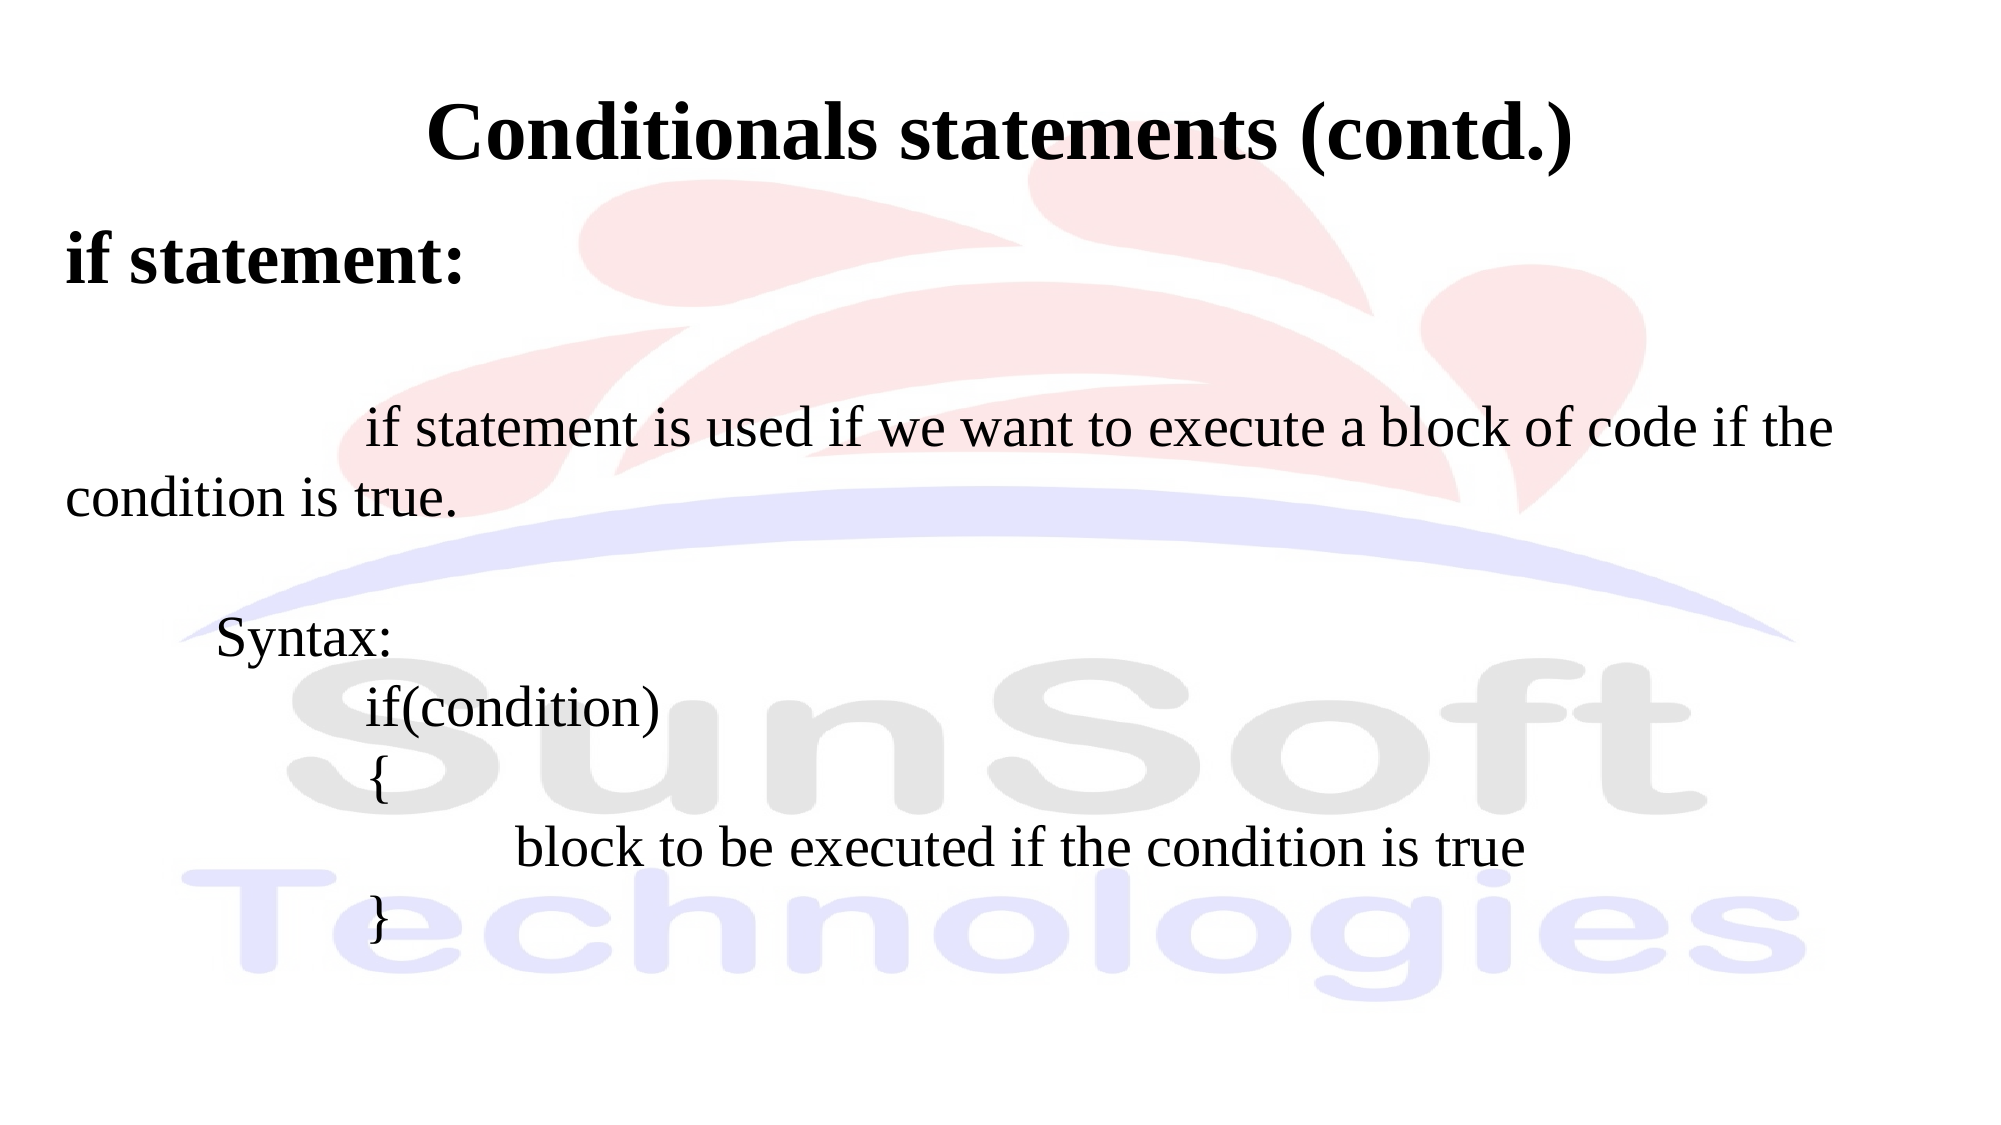

Conditionals statements (contd.)
if statement:

		if statement is used if we want to execute a block of code if the condition is true.

	Syntax:
		if(condition)
		{
			block to be executed if the condition is true
		}